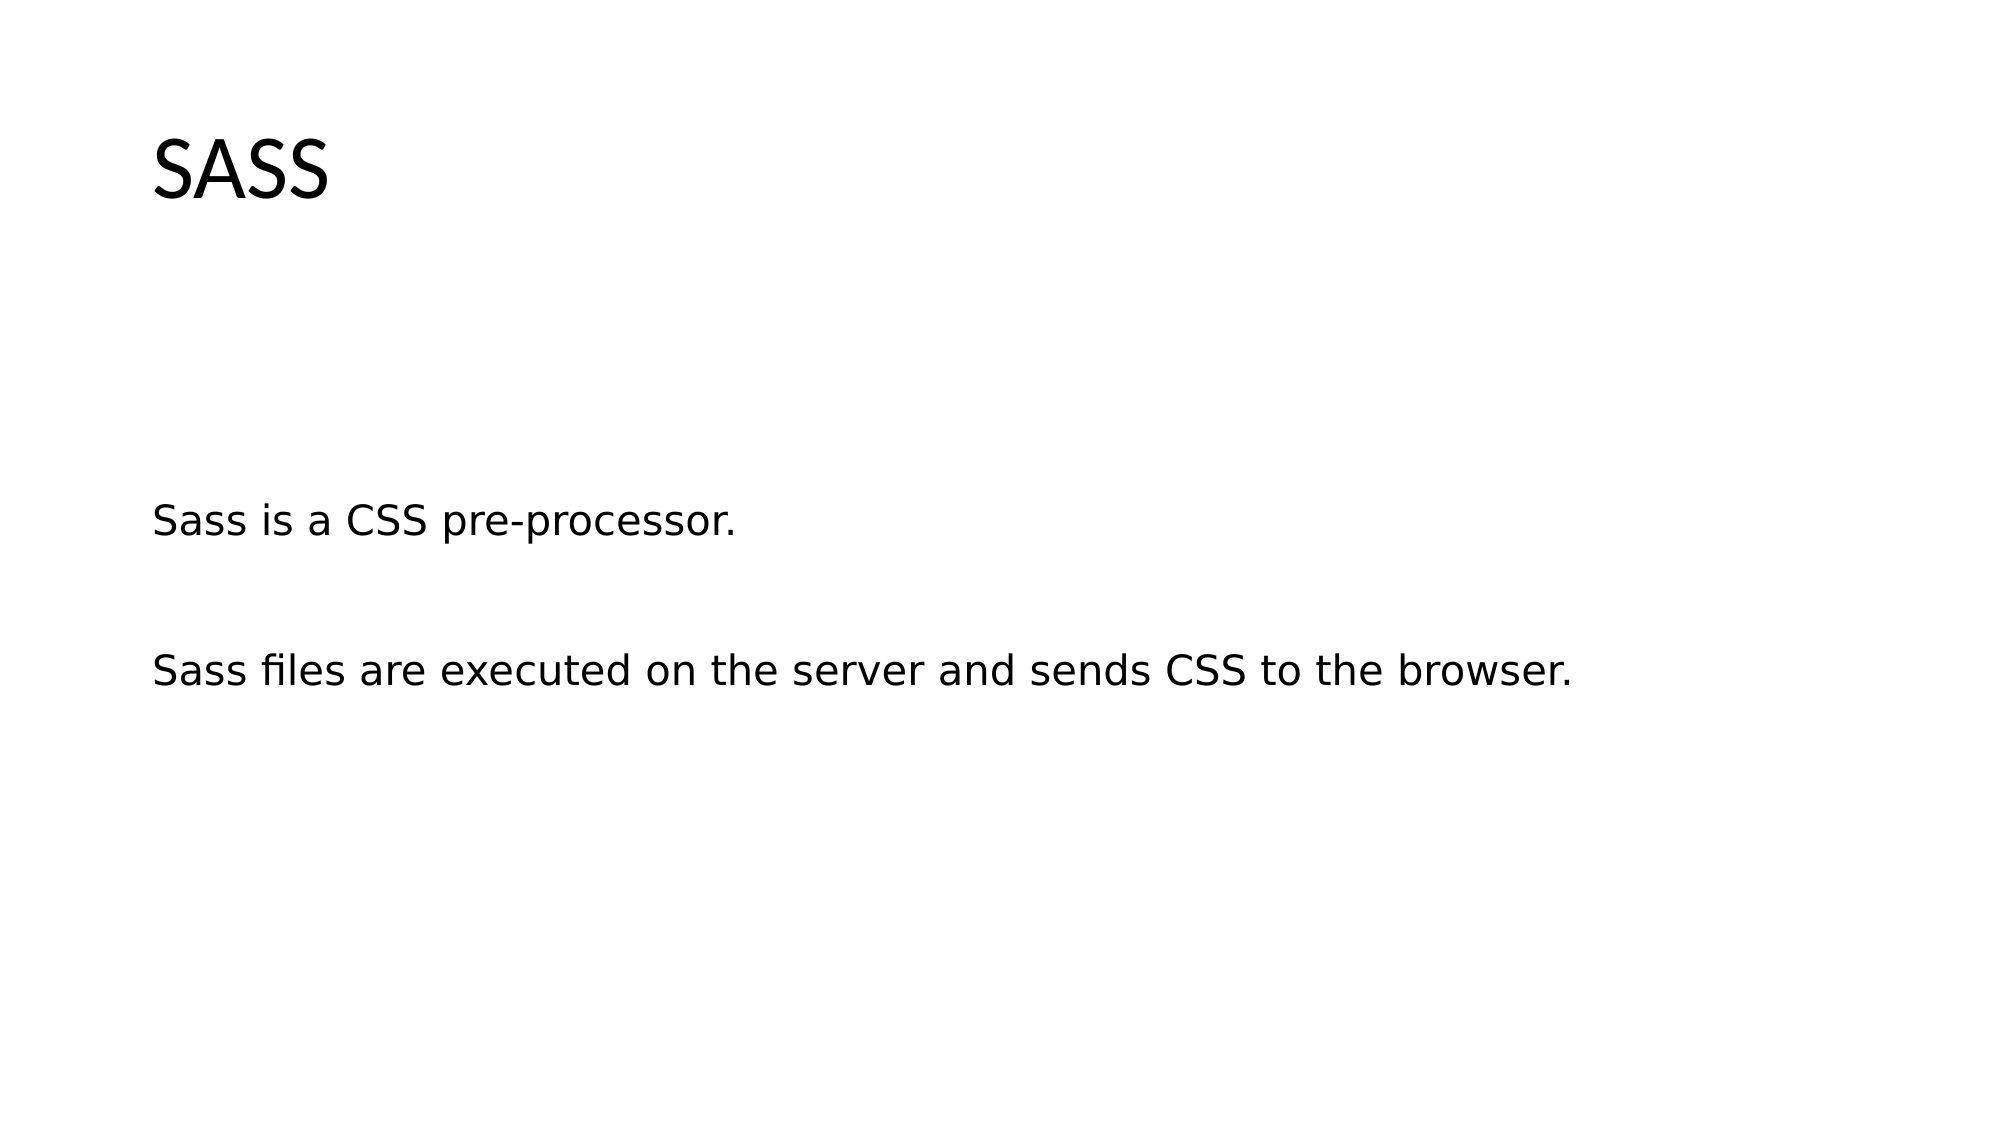

# SASS
Sass is a CSS pre-processor.

Sass files are executed on the server and sends CSS to the browser.